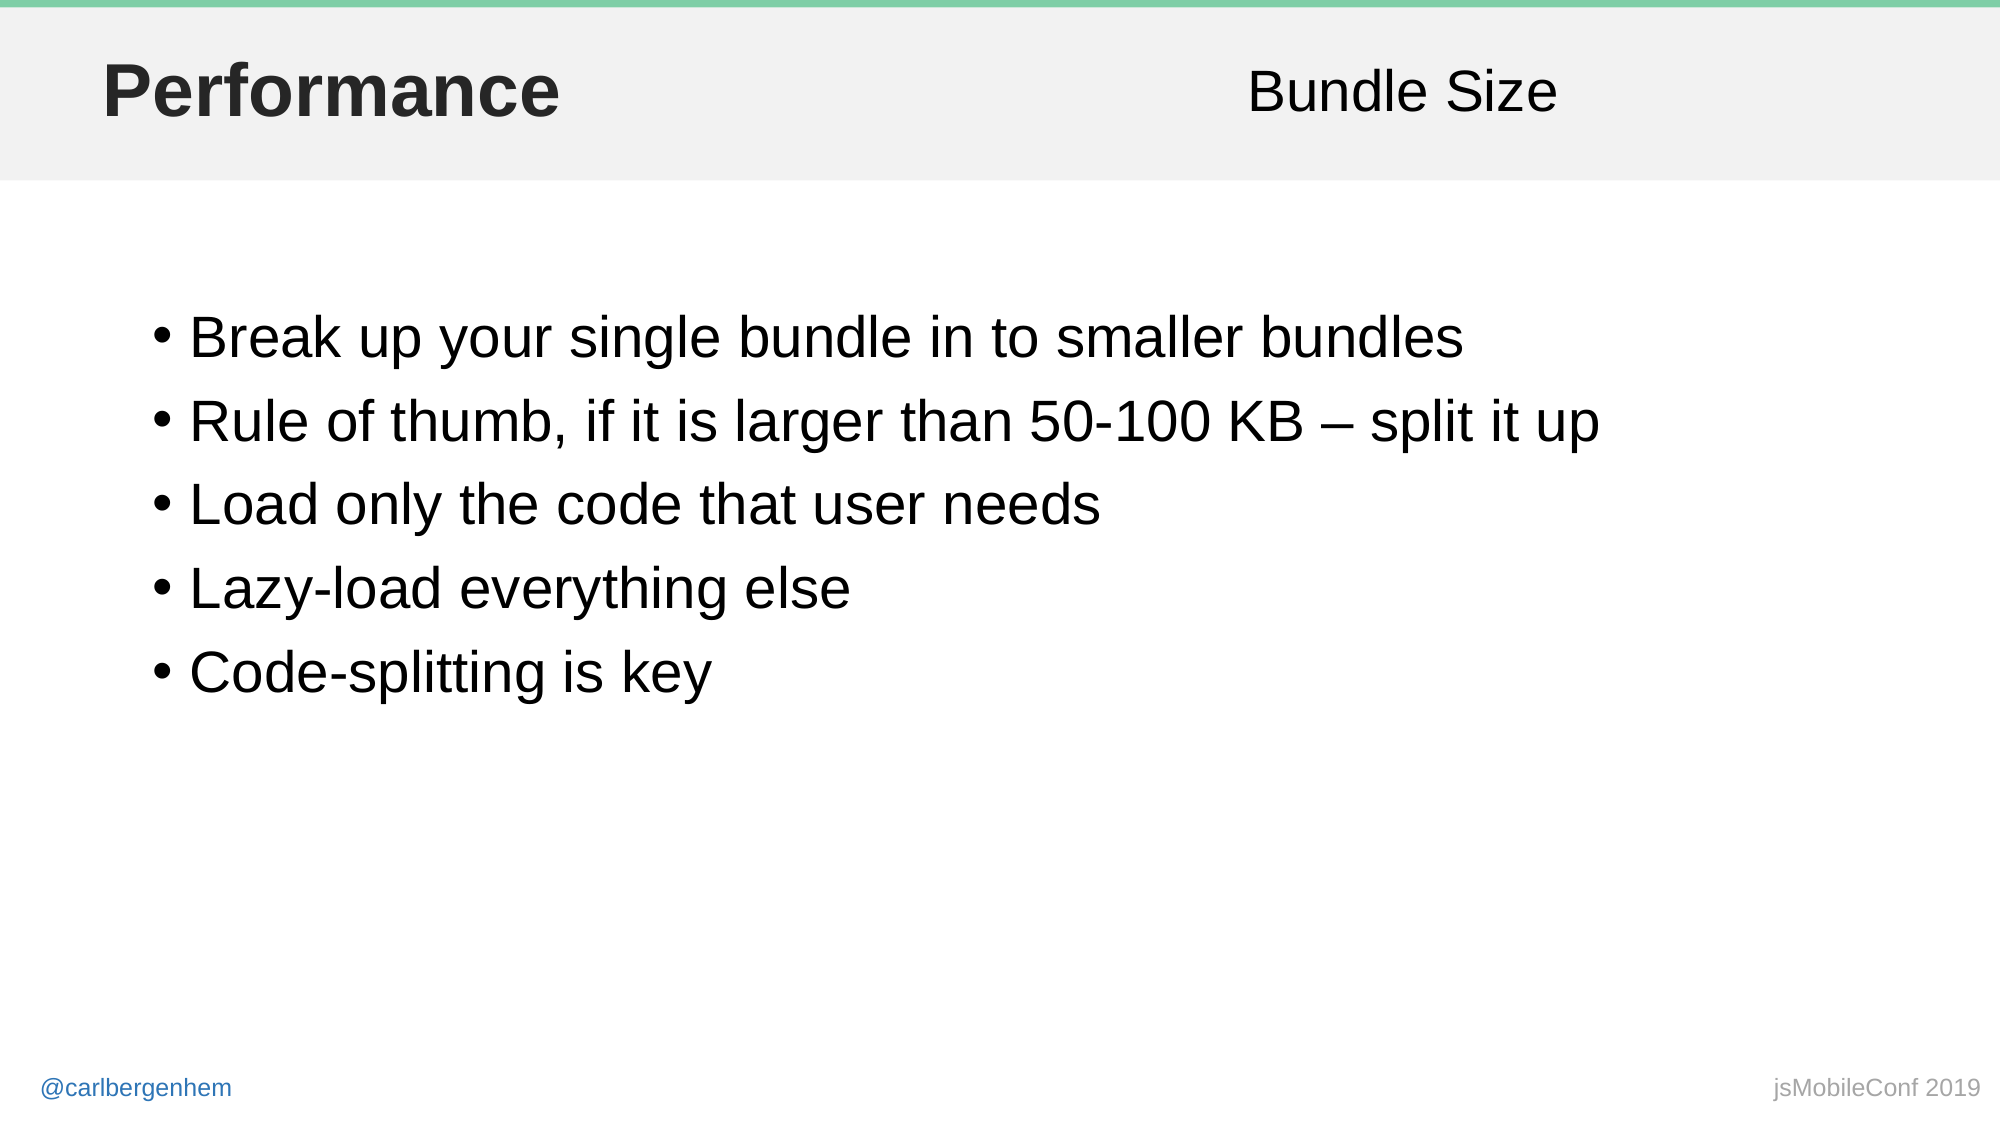

Bundle Size
# Performance
Break up your single bundle in to smaller bundles
Rule of thumb, if it is larger than 50-100 KB – split it up
Load only the code that user needs
Lazy-load everything else
Code-splitting is key